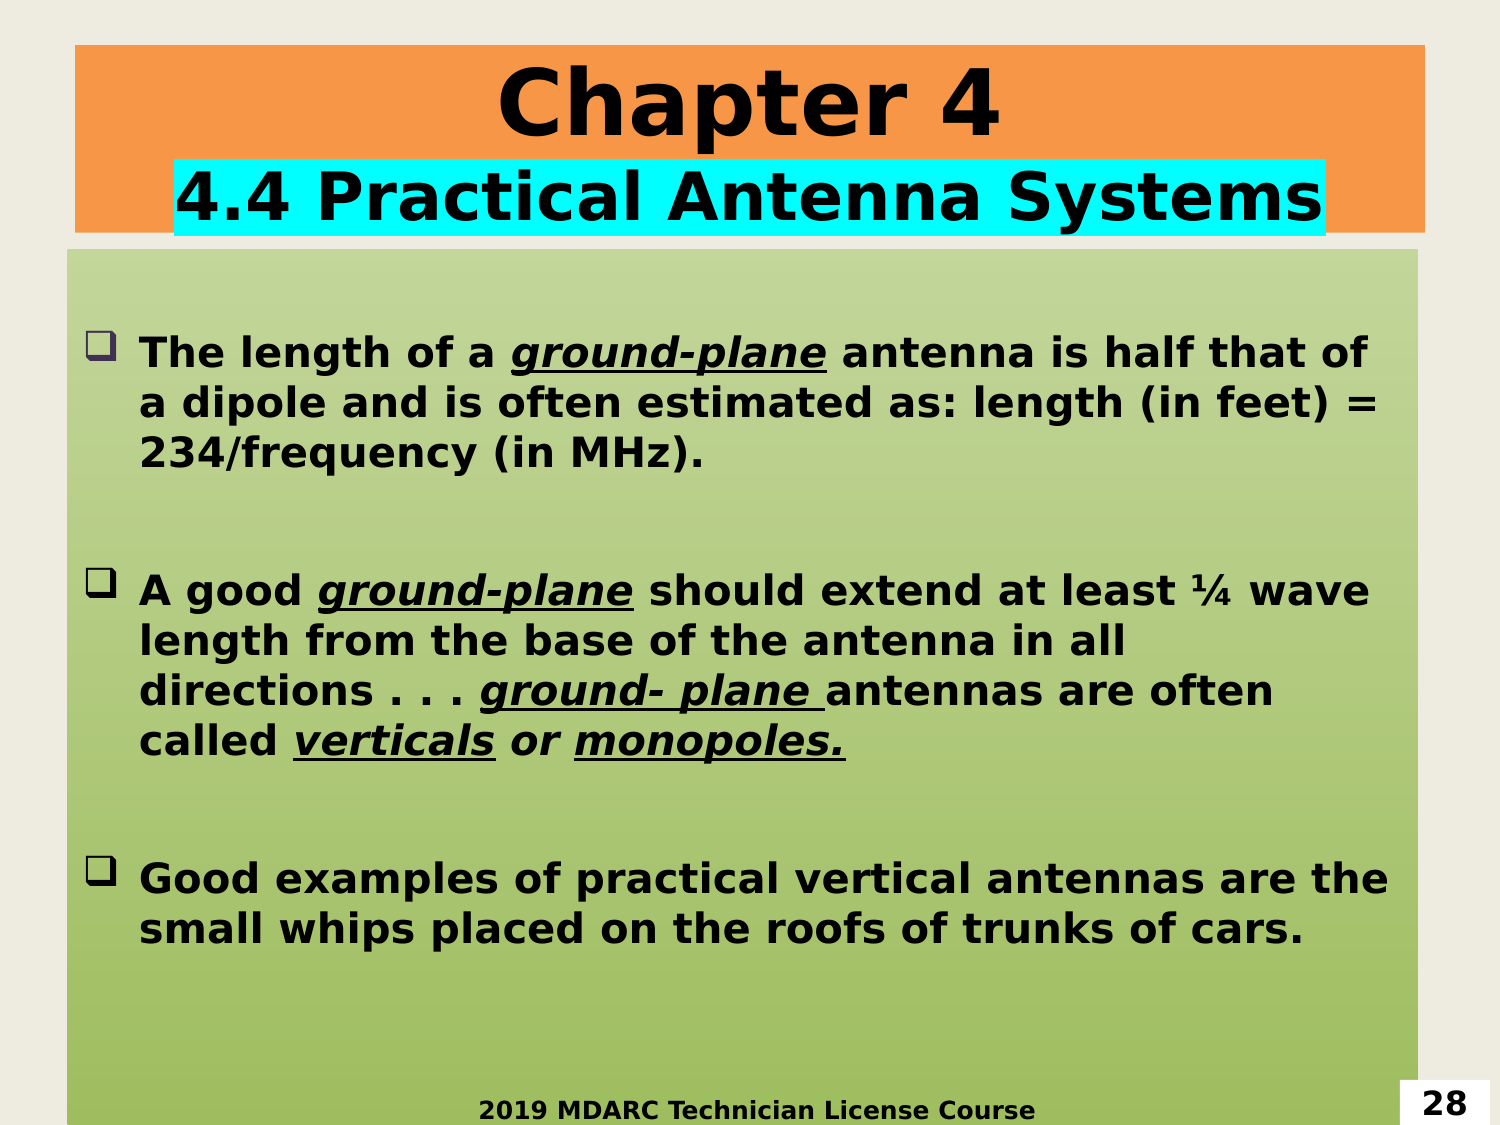

# Chapter 4 4.4 Practical Antenna Systems

The length of a ground-plane antenna is half that of a dipole and is often estimated as: length (in feet) = 234/frequency (in MHz).

A good ground-plane should extend at least ¼ wave length from the base of the antenna in all directions . . . ground- plane antennas are often called verticals or monopoles.

Good examples of practical vertical antennas are the small whips placed on the roofs of trunks of cars.

28
2019 MDARC Technician License Course